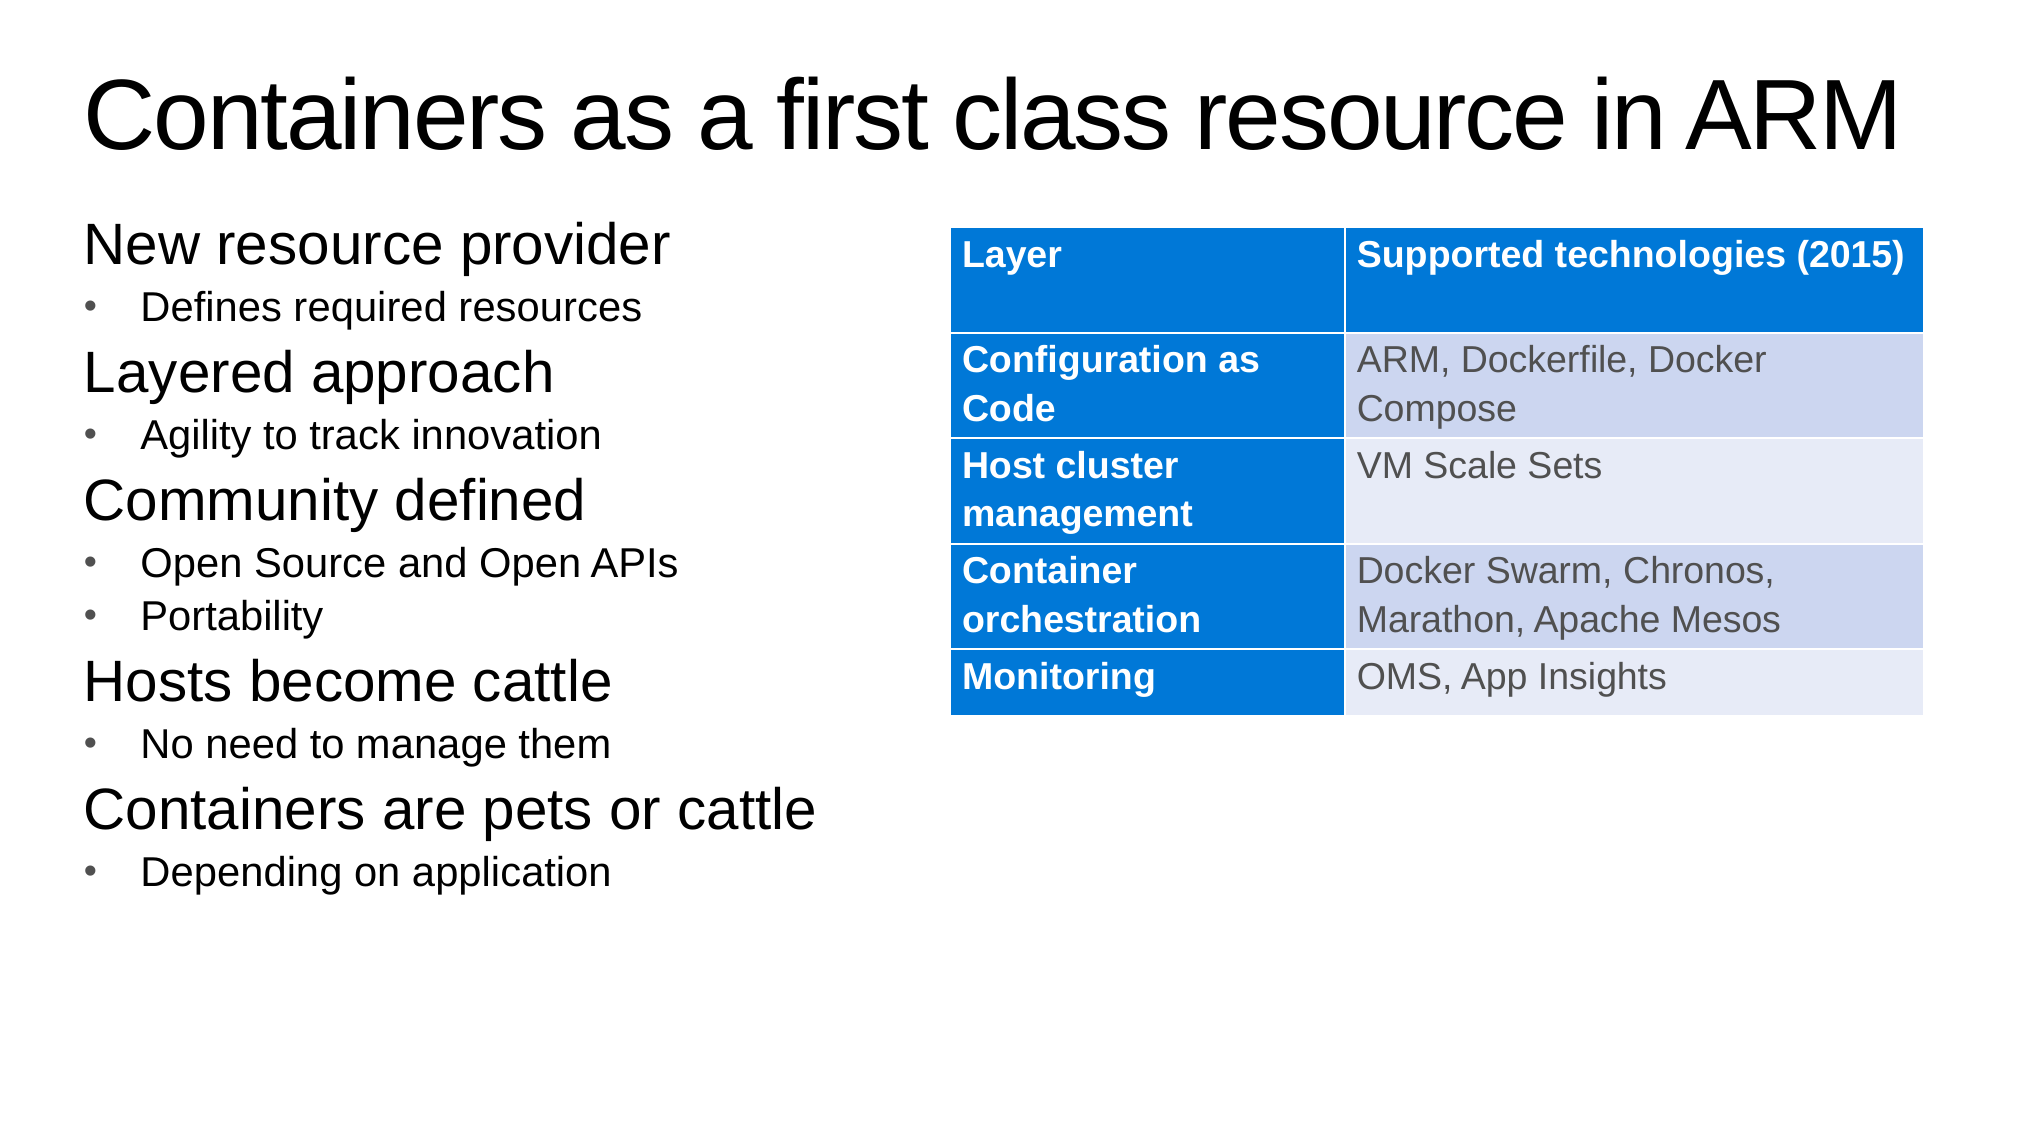

# Containers as a first class resource in ARM
New resource provider
Defines required resources
Layered approach
Agility to track innovation
Community defined
Open Source and Open APIs
Portability
Hosts become cattle
No need to manage them
Containers are pets or cattle
Depending on application

| Layer | Supported technologies (2015) |
| --- | --- |
| Configuration as Code | ARM, Dockerfile, Docker Compose |
| Host cluster management | VM Scale Sets |
| Container orchestration | Docker Swarm, Chronos, Marathon, Apache Mesos |
| Monitoring | OMS, App Insights |